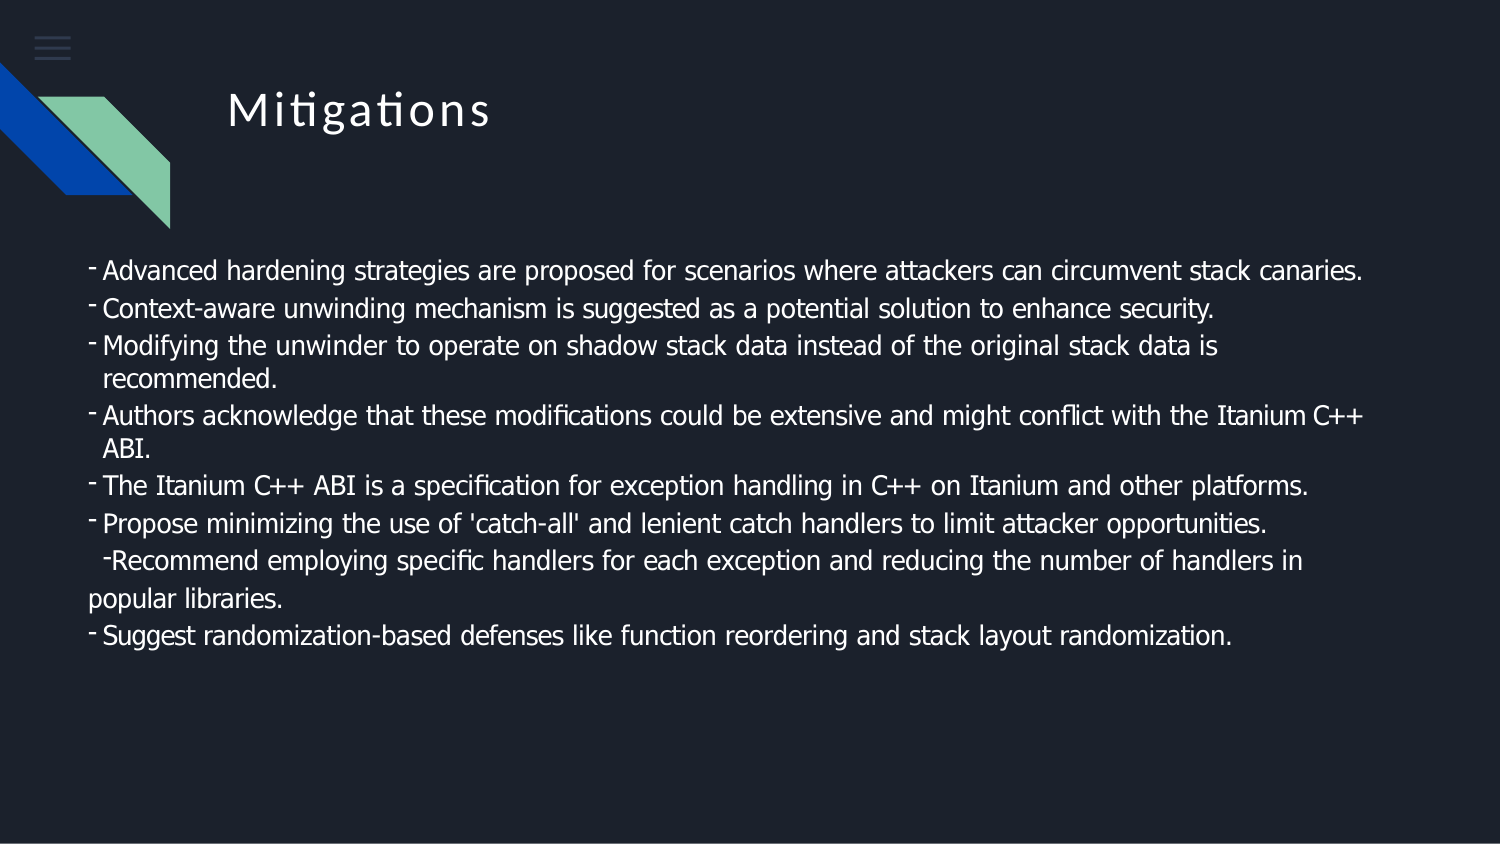

# Mitigations
Advanced hardening strategies are proposed for scenarios where attackers can circumvent stack canaries.
Context-aware unwinding mechanism is suggested as a potential solution to enhance security.
Modifying the unwinder to operate on shadow stack data instead of the original stack data is recommended.
Authors acknowledge that these modiﬁcations could be extensive and might conﬂict with the Itanium C++ ABI.
The Itanium C++ ABI is a speciﬁcation for exception handling in C++ on Itanium and other platforms.
Propose minimizing the use of 'catch-all' and lenient catch handlers to limit attacker opportunities.
Recommend employing speciﬁc handlers for each exception and reducing the number of handlers in popular libraries.
Suggest randomization-based defenses like function reordering and stack layout randomization.